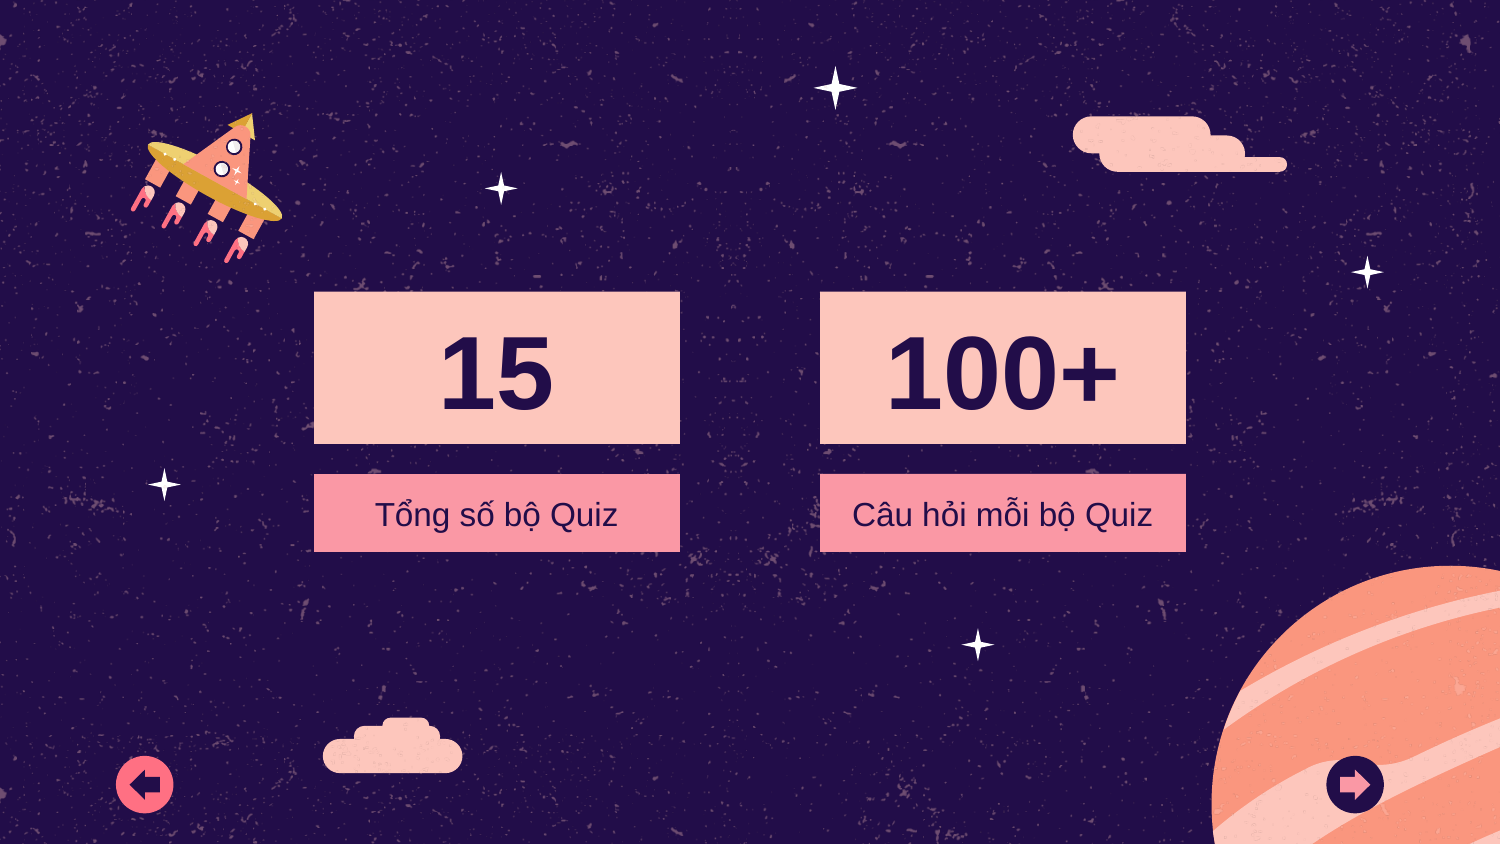

# 15
100+
Câu hỏi mỗi bộ Quiz
Tổng số bộ Quiz